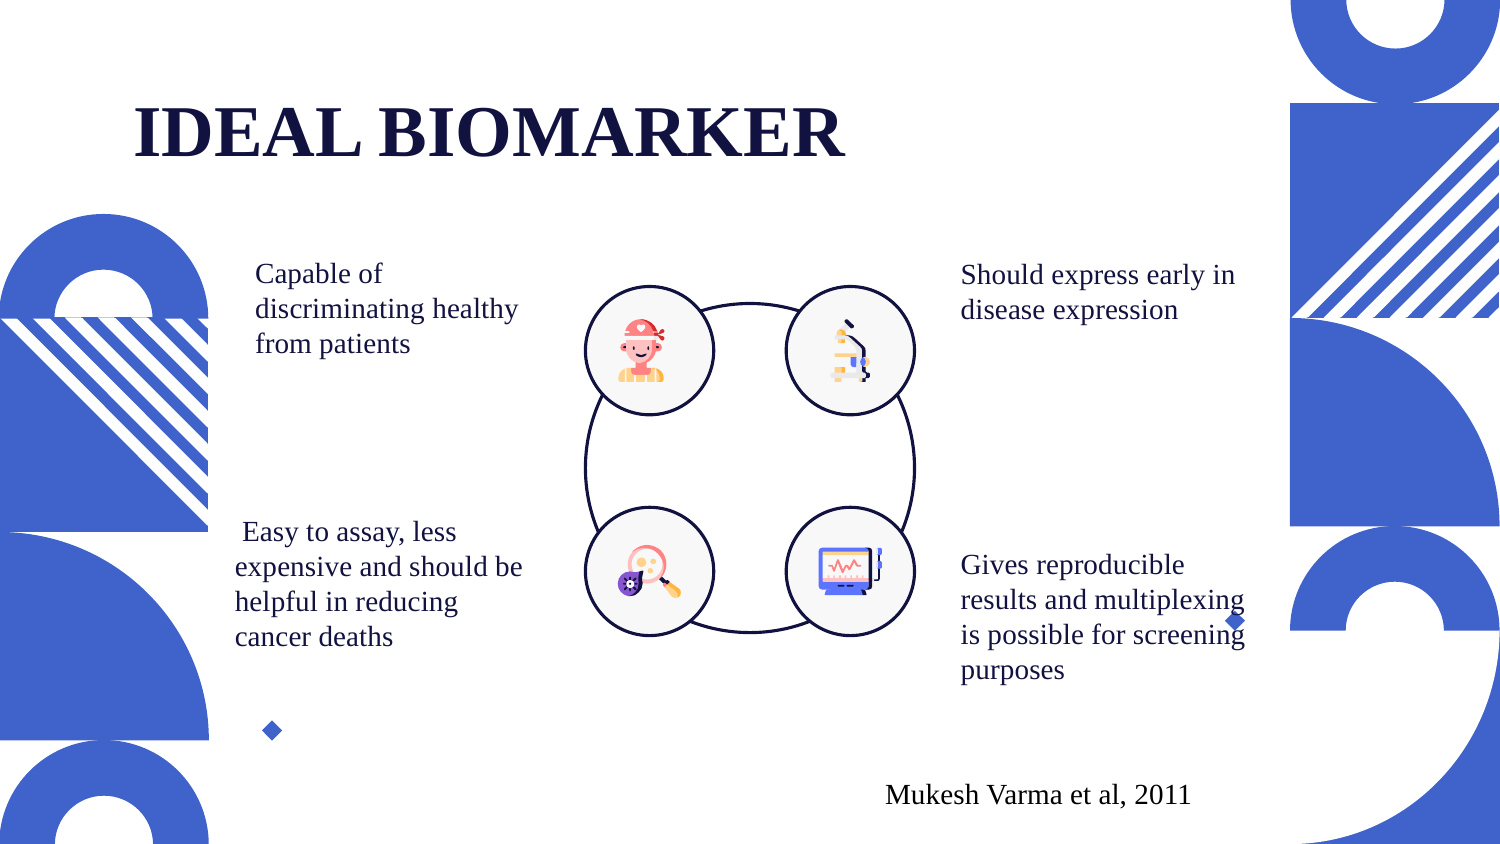

IDEAL BIOMARKER
Should express early in disease expression
Capable of discriminating healthy from patients

Gives reproducible results and multiplexing is possible for screening purposes

 Easy to assay, less expensive and should be helpful in reducing cancer deaths

Mukesh Varma et al, 2011